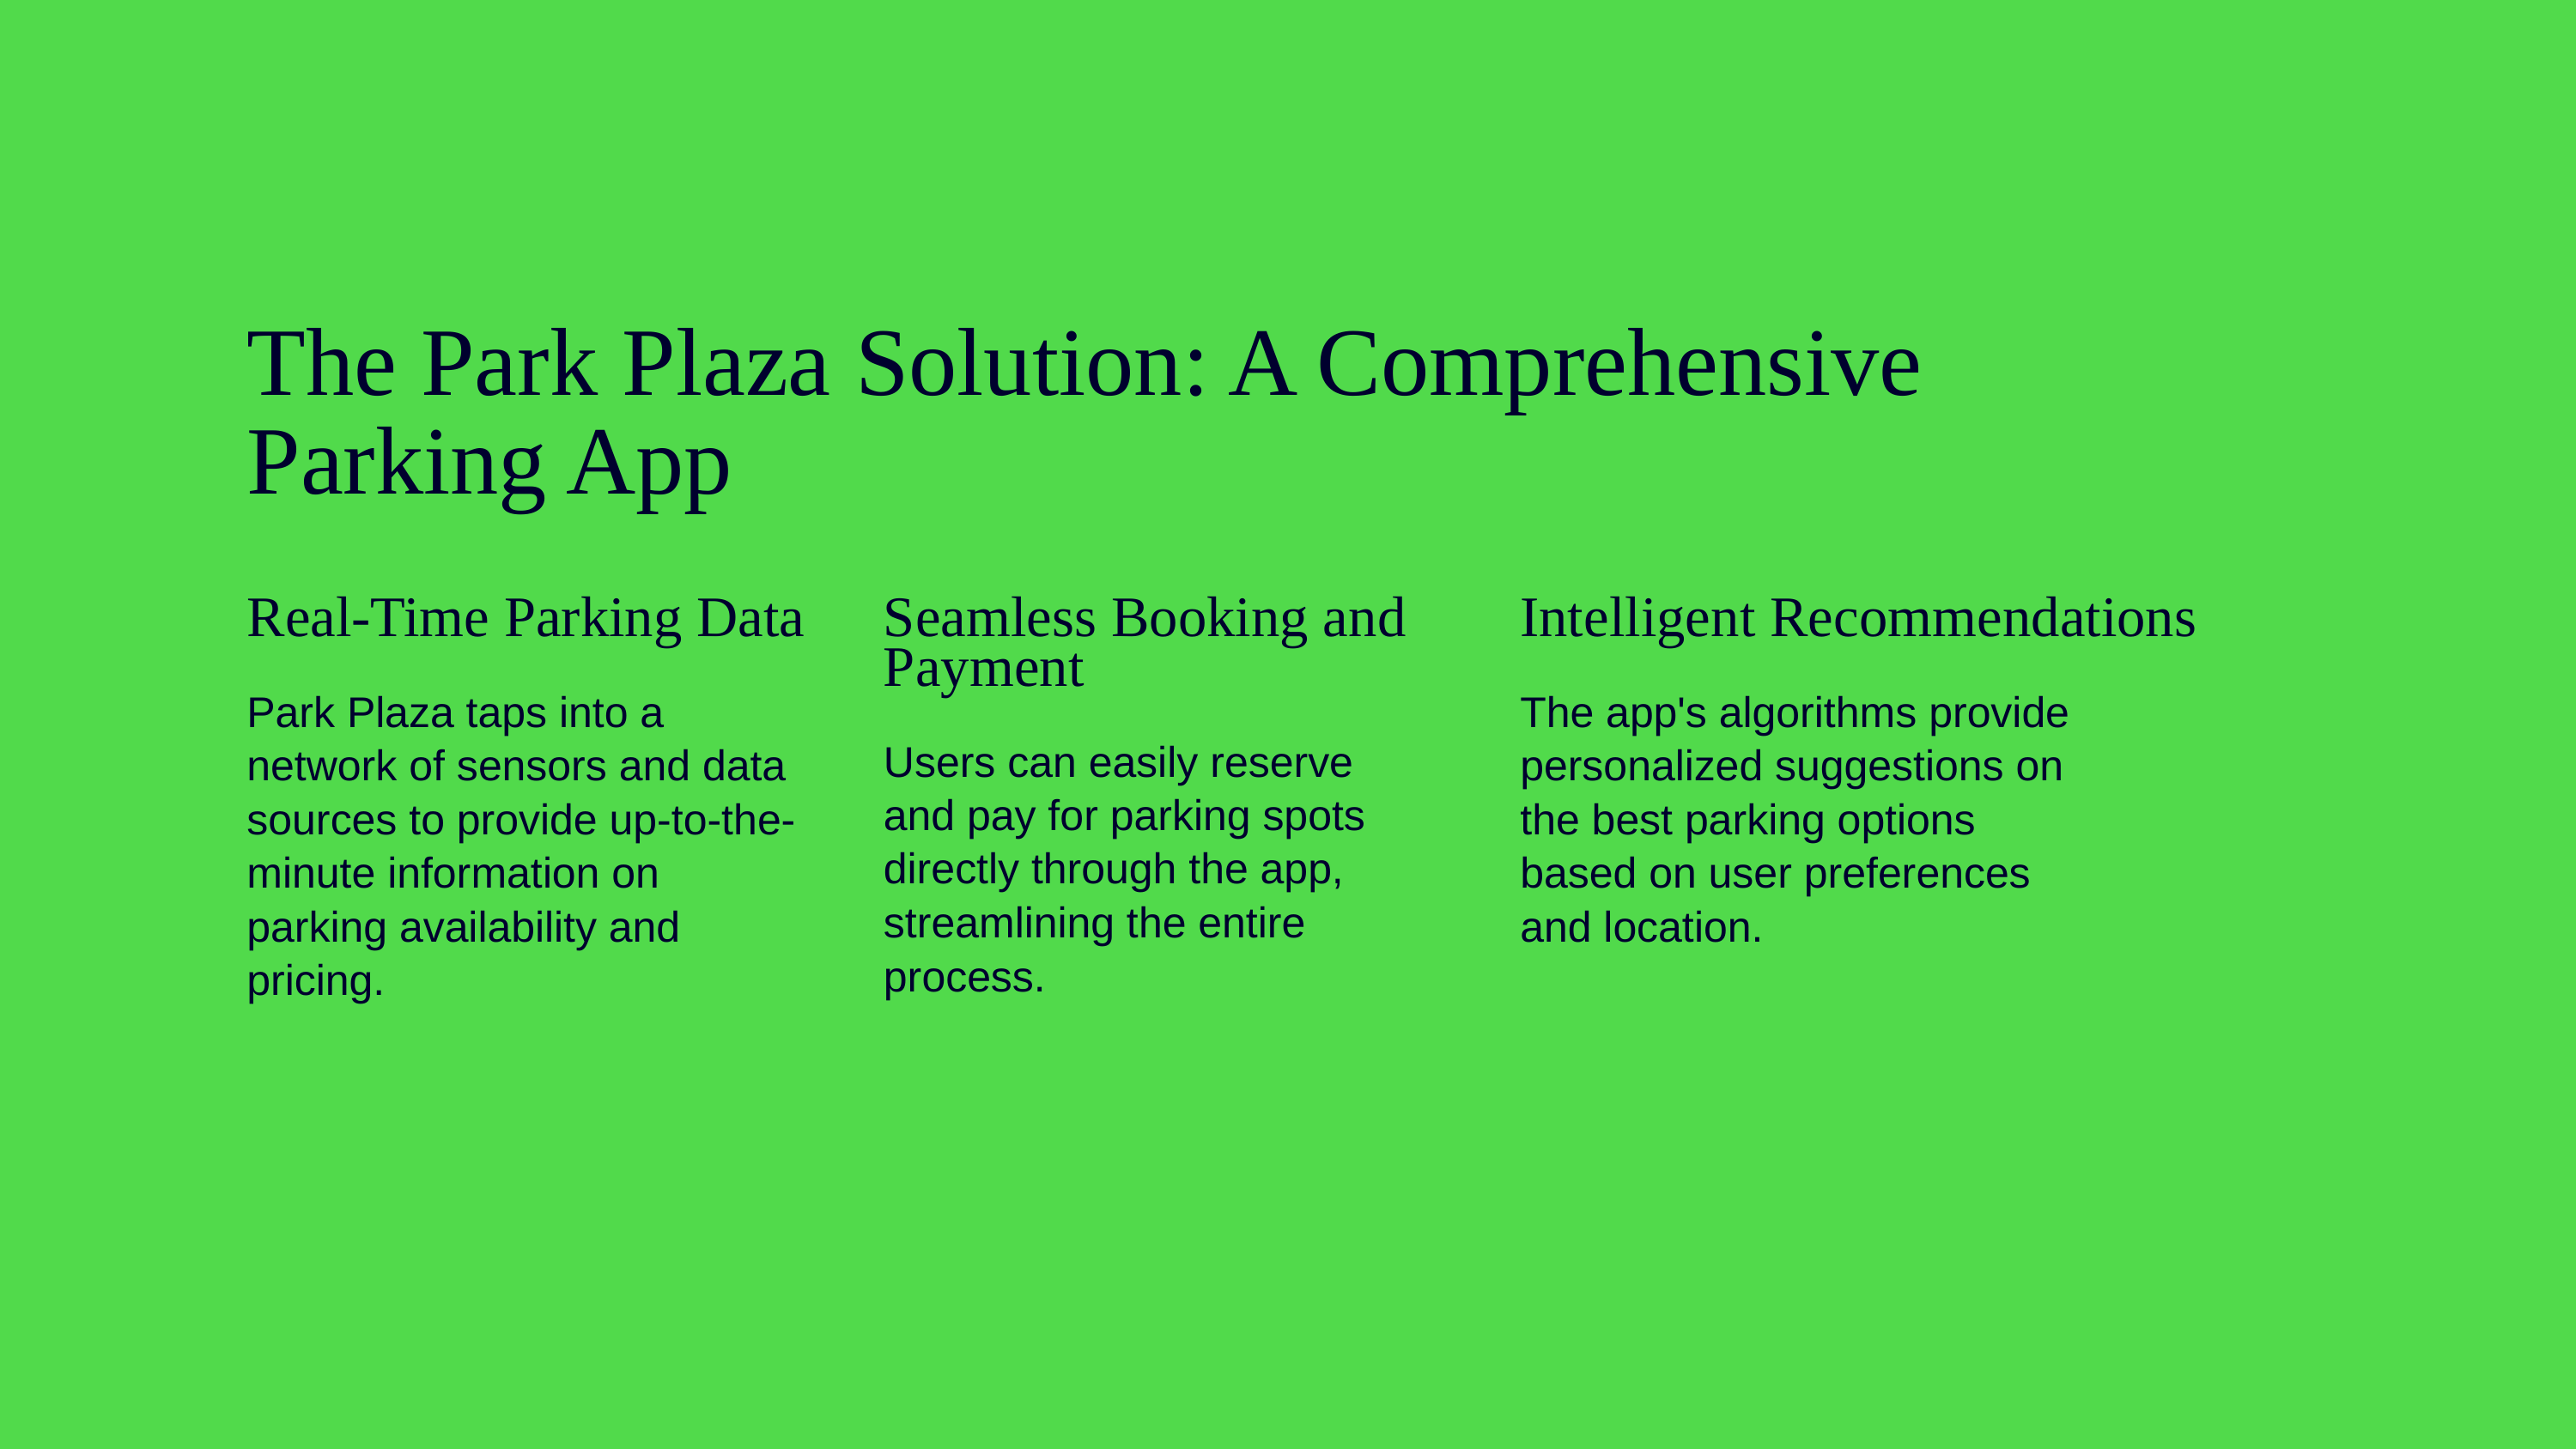

The Park Plaza Solution: A Comprehensive Parking App
Real-Time Parking Data
Seamless Booking and Payment
Intelligent Recommendations
Park Plaza taps into a network of sensors and data sources to provide up-to-the-minute information on parking availability and pricing.
The app's algorithms provide personalized suggestions on the best parking options based on user preferences and location.
Users can easily reserve and pay for parking spots directly through the app, streamlining the entire process.